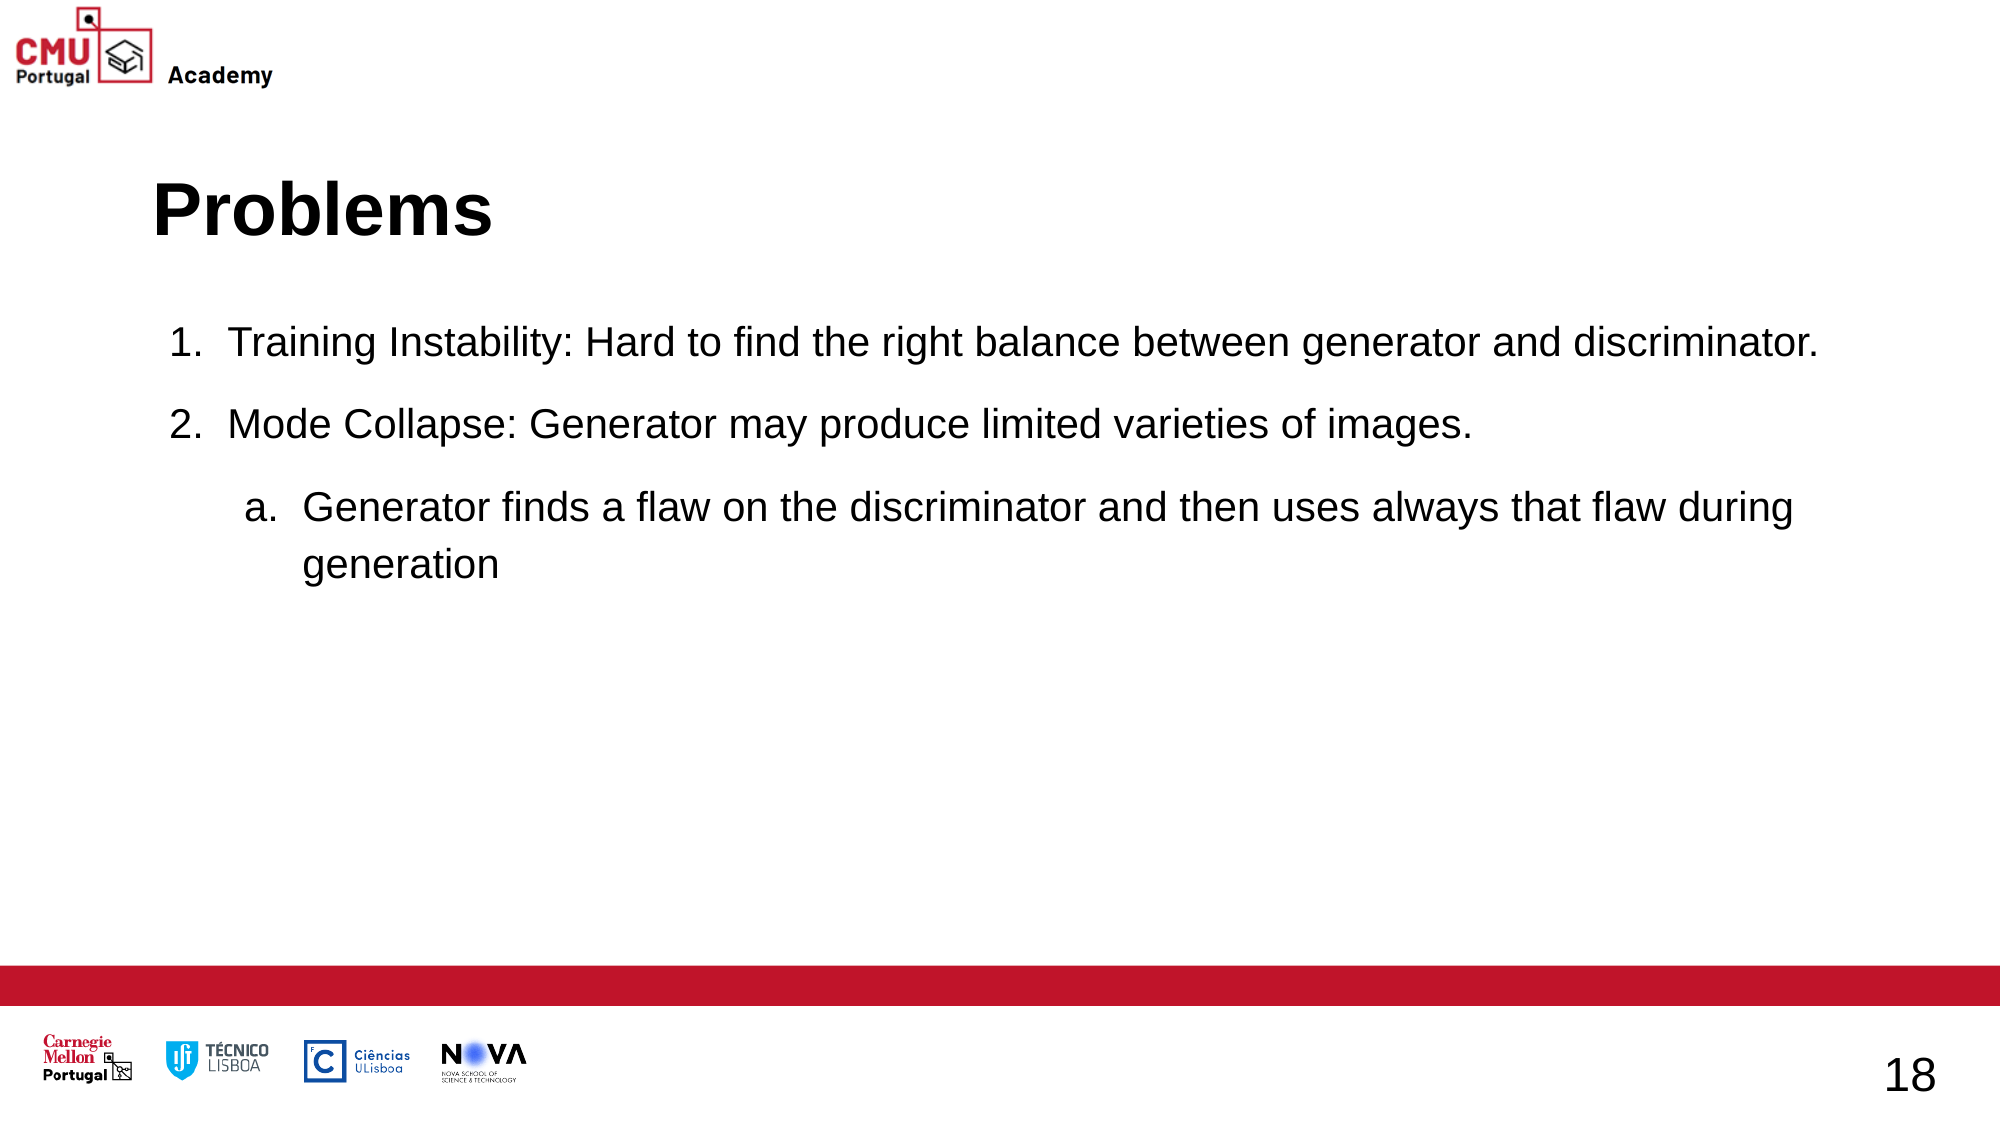

# Problems
Training Instability: Hard to find the right balance between generator and discriminator.
Mode Collapse: Generator may produce limited varieties of images.
Generator finds a flaw on the discriminator and then uses always that flaw during generation
18